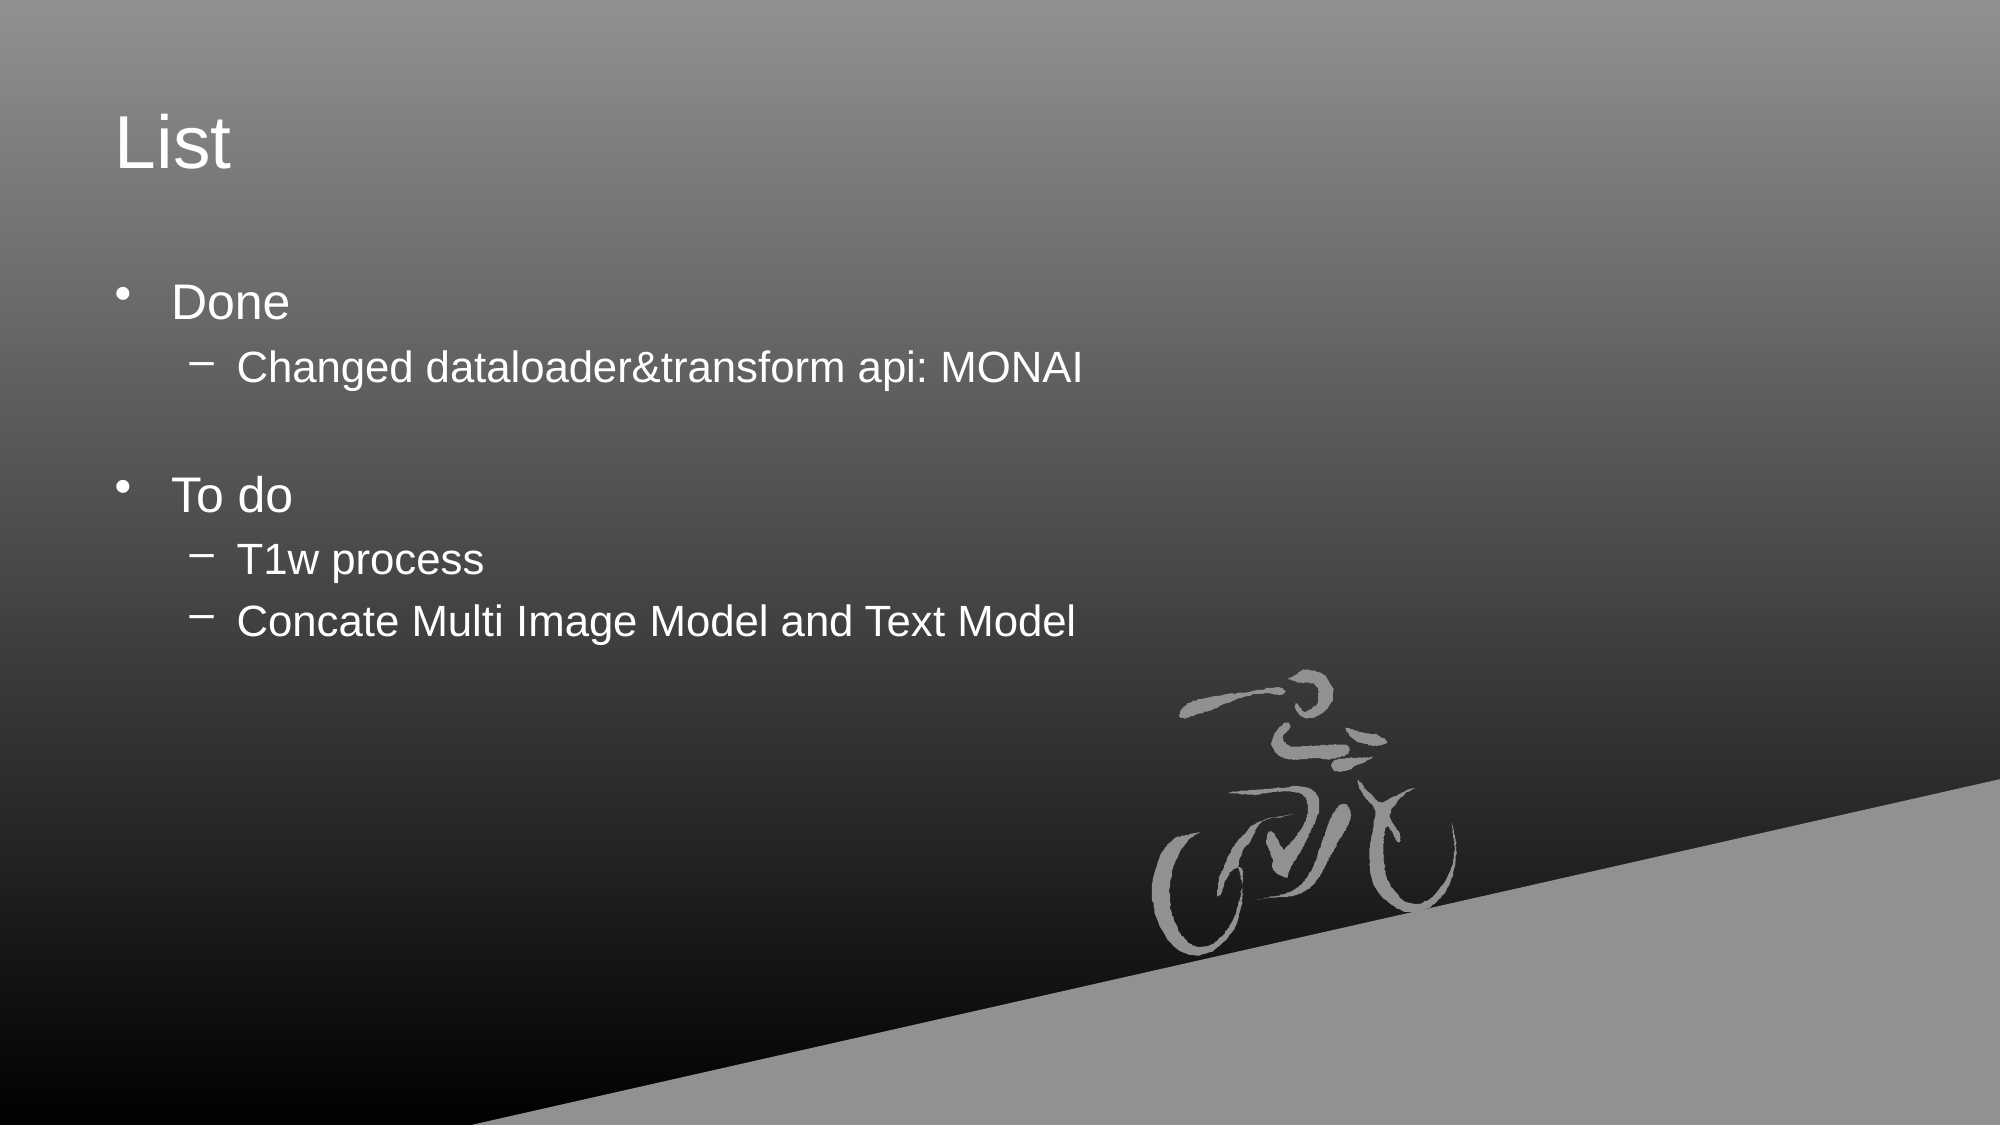

# List
Done
Changed dataloader&transform api: MONAI

To do
T1w process
Concate Multi Image Model and Text Model